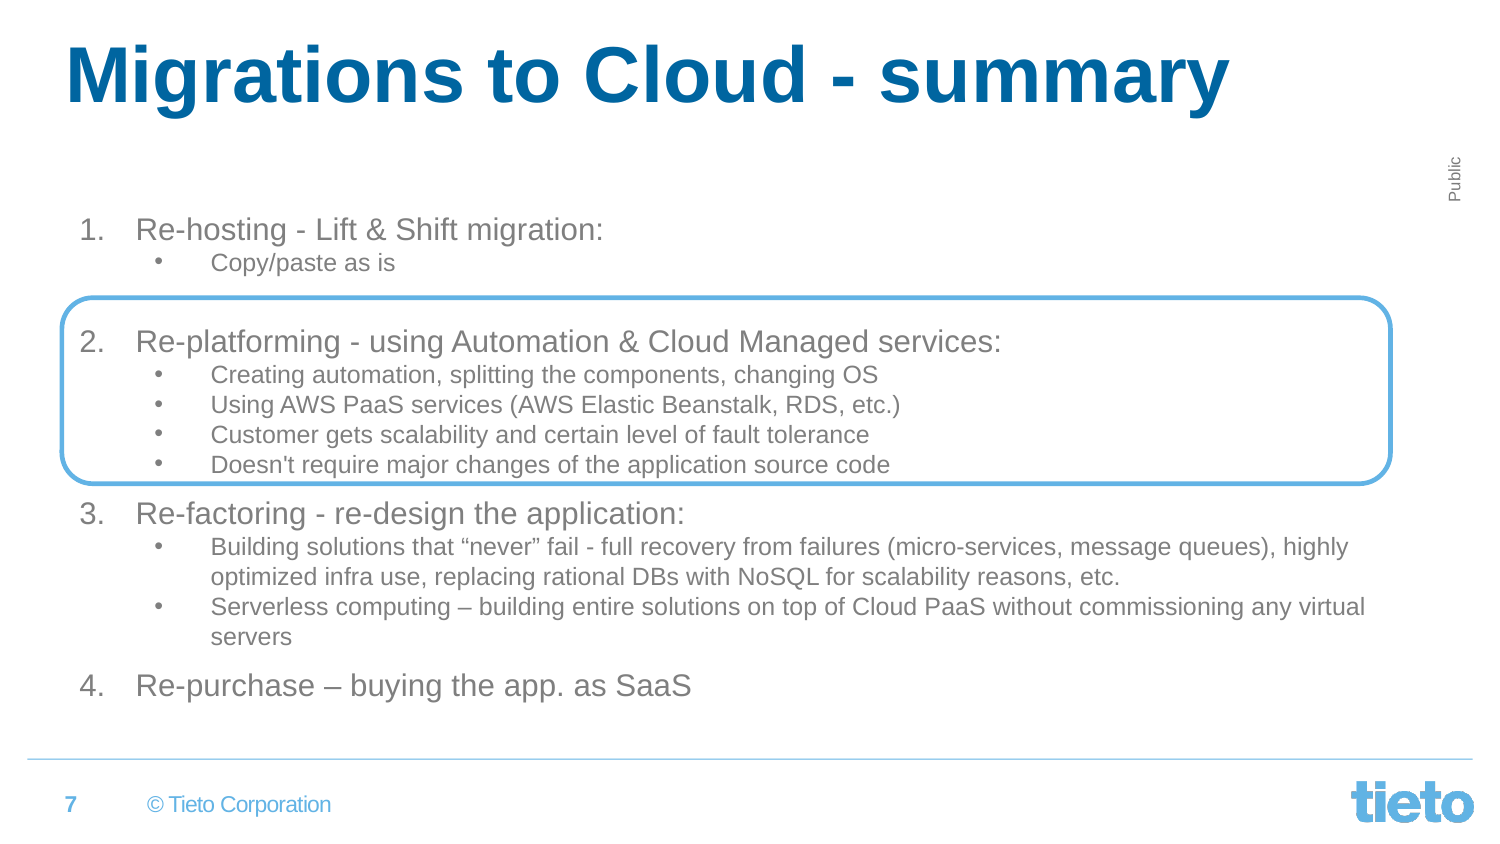

# Migrations to Cloud - summary
Re-hosting - Lift & Shift migration:
Copy/paste as is

Re-platforming - using Automation & Cloud Managed services:
Creating automation, splitting the components, changing OS
Using AWS PaaS services (AWS Elastic Beanstalk, RDS, etc.)
Customer gets scalability and certain level of fault tolerance
Doesn't require major changes of the application source code

Re-factoring - re-design the application:
Building solutions that “never” fail - full recovery from failures (micro-services, message queues), highly optimized infra use, replacing rational DBs with NoSQL for scalability reasons, etc.
Serverless computing – building entire solutions on top of Cloud PaaS without commissioning any virtual servers

Re-purchase – buying the app. as SaaS

7